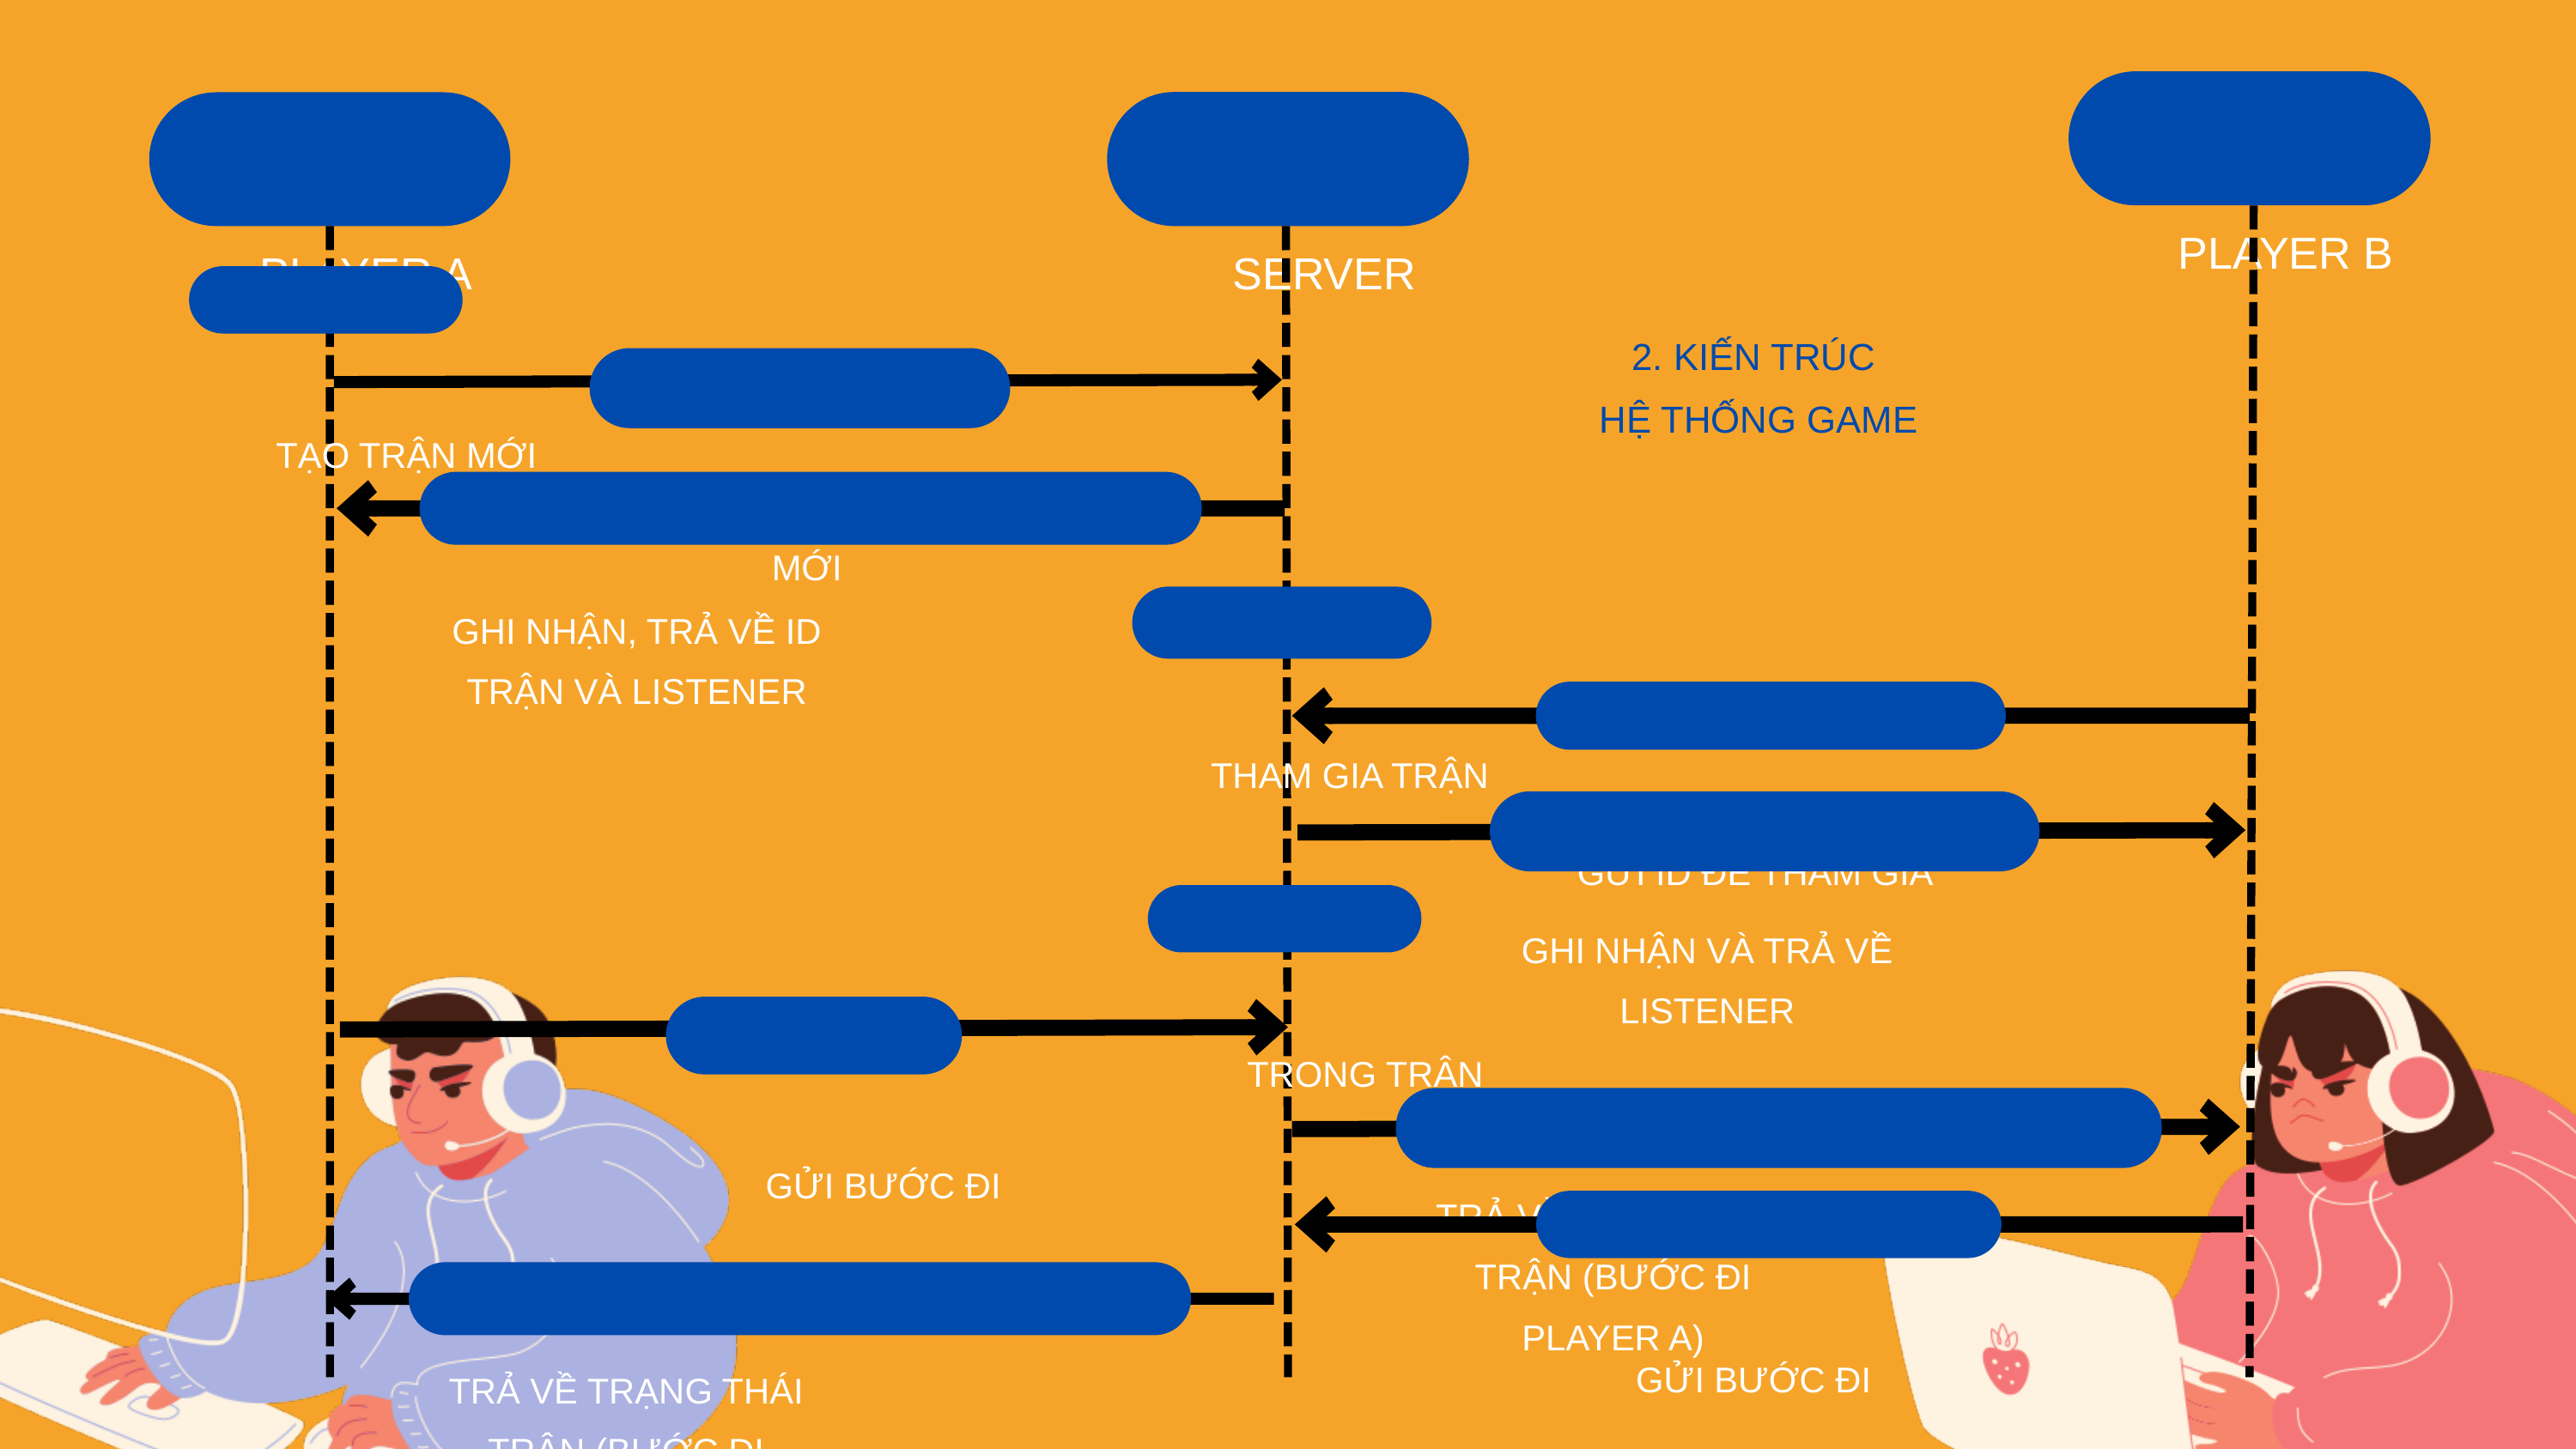

PLAYER B

SERVER

PLAYER A

TẠO TRẬN MỚI
2. KIẾN TRÚC
HỆ THỐNG GAME

YÊU CẦU TẠO TRẬN MỚI

GHI NHẬN, TRẢ VỀ ID TRẬN VÀ LISTENER

THAM GIA TRẬN

GỬI ID ĐỂ THAM GIA

GHI NHẬN VÀ TRẢ VỀ LISTENER

TRONG TRẬN

GỬI BƯỚC ĐI

TRẢ VỀ TRẠNG THÁI TRẬN (BƯỚC ĐI PLAYER A)

GỬI BƯỚC ĐI

TRẢ VỀ TRẠNG THÁI TRẬN (BƯỚC ĐI PLAYER B)